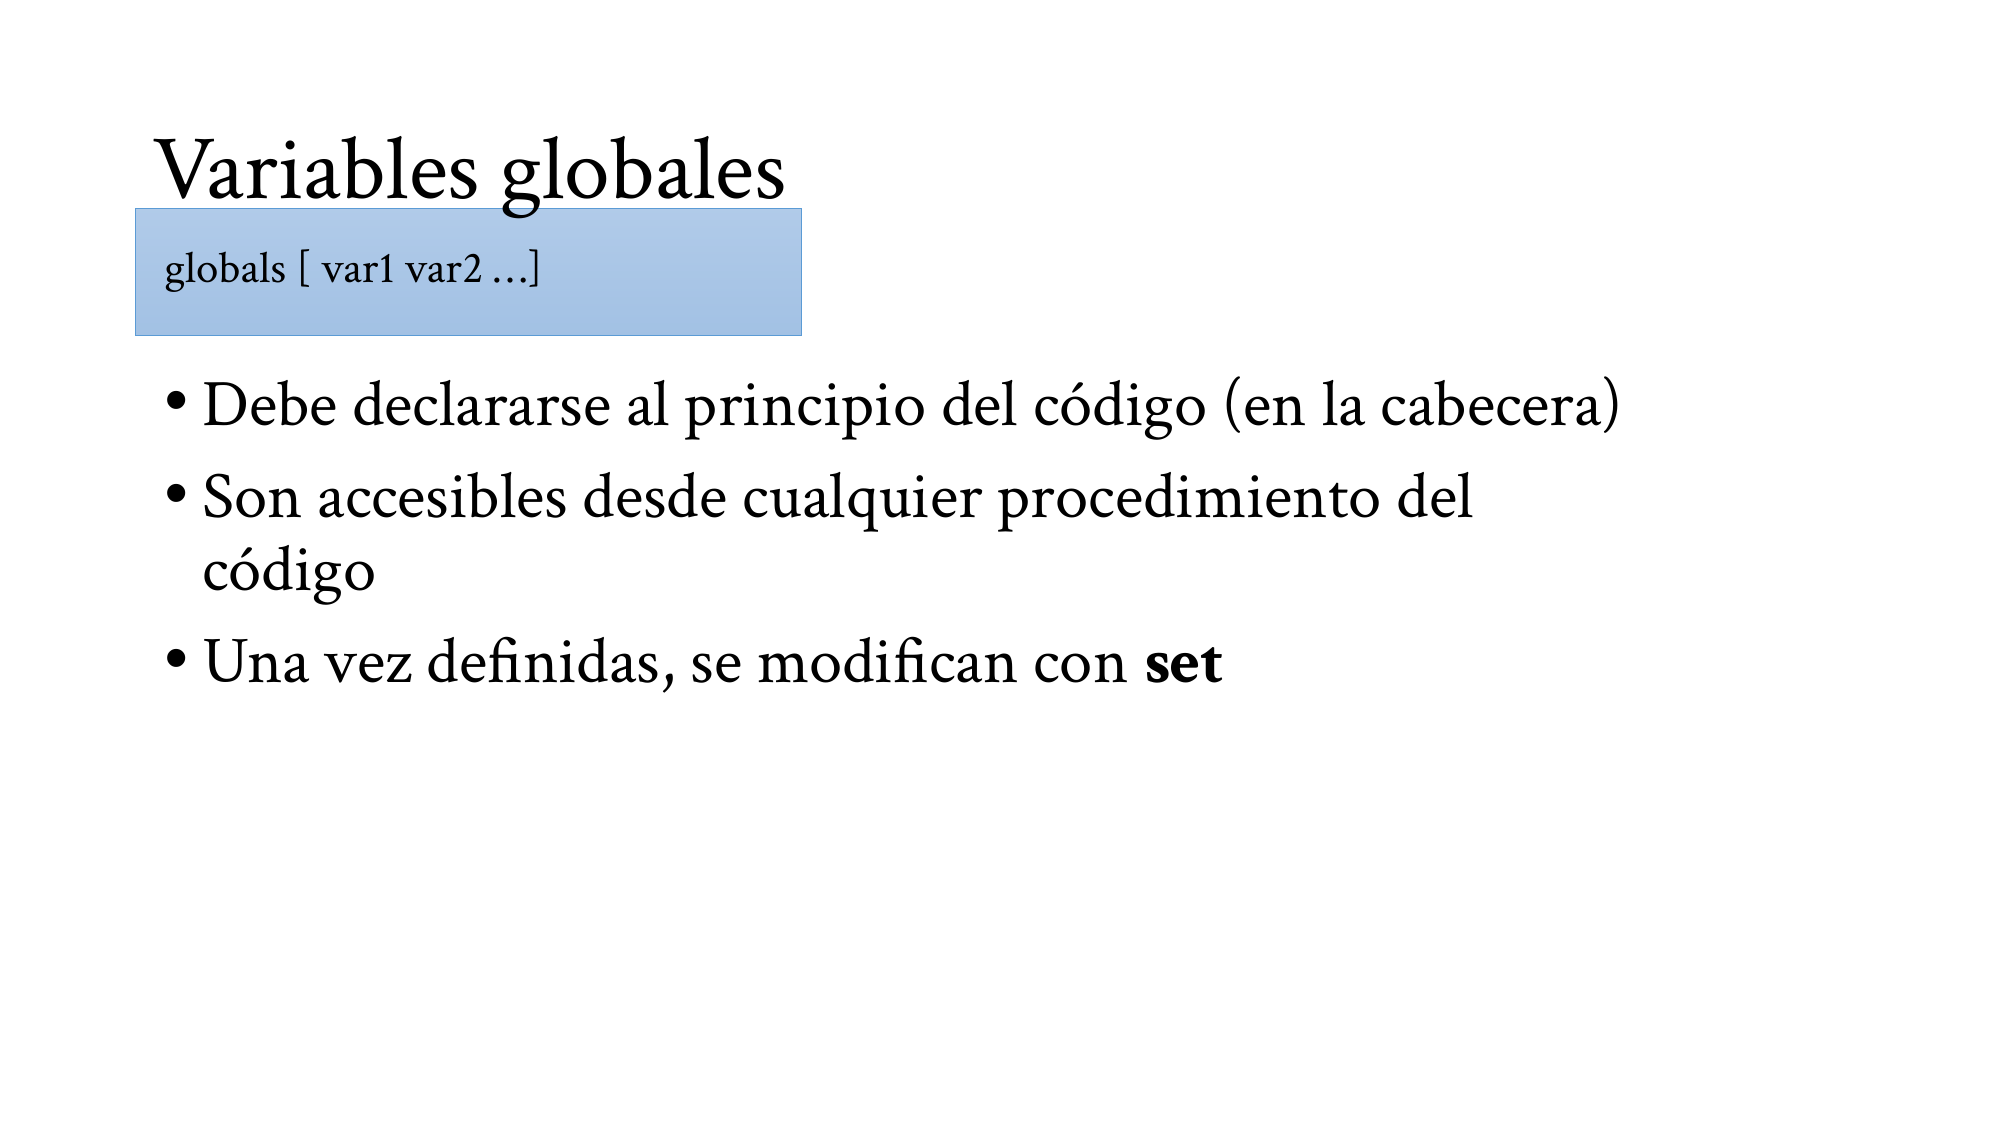

# Variables globales

globals [ var1 var2 …]
Debe declararse al principio del código (en la cabecera)
Son accesibles desde cualquier procedimiento del código
Una vez definidas, se modifican con set